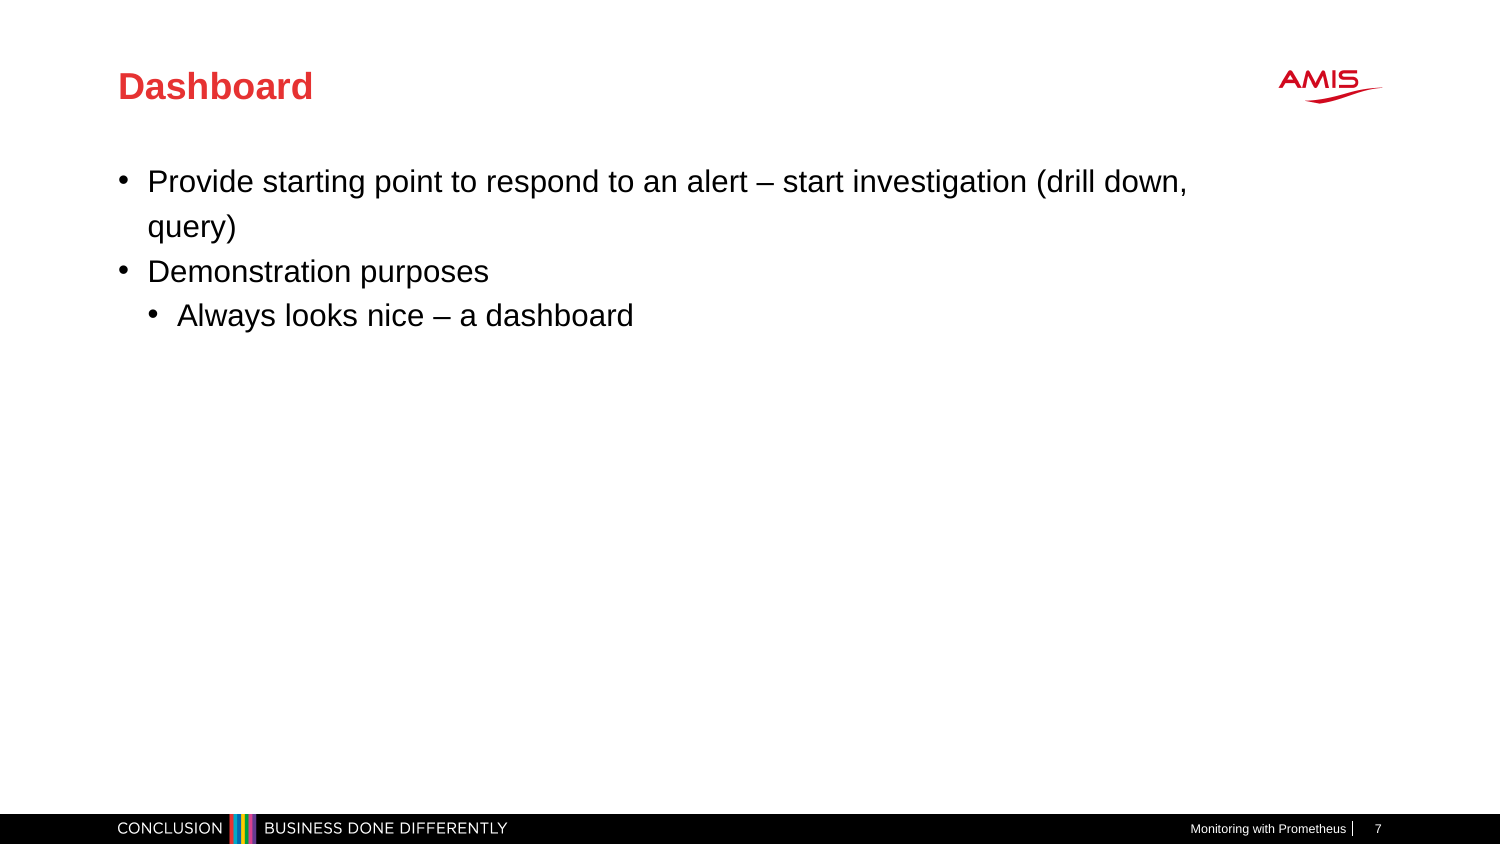

# Dashboard
Provide starting point to respond to an alert – start investigation (drill down, query)
Demonstration purposes
Always looks nice – a dashboard

Monitoring with Prometheus
7